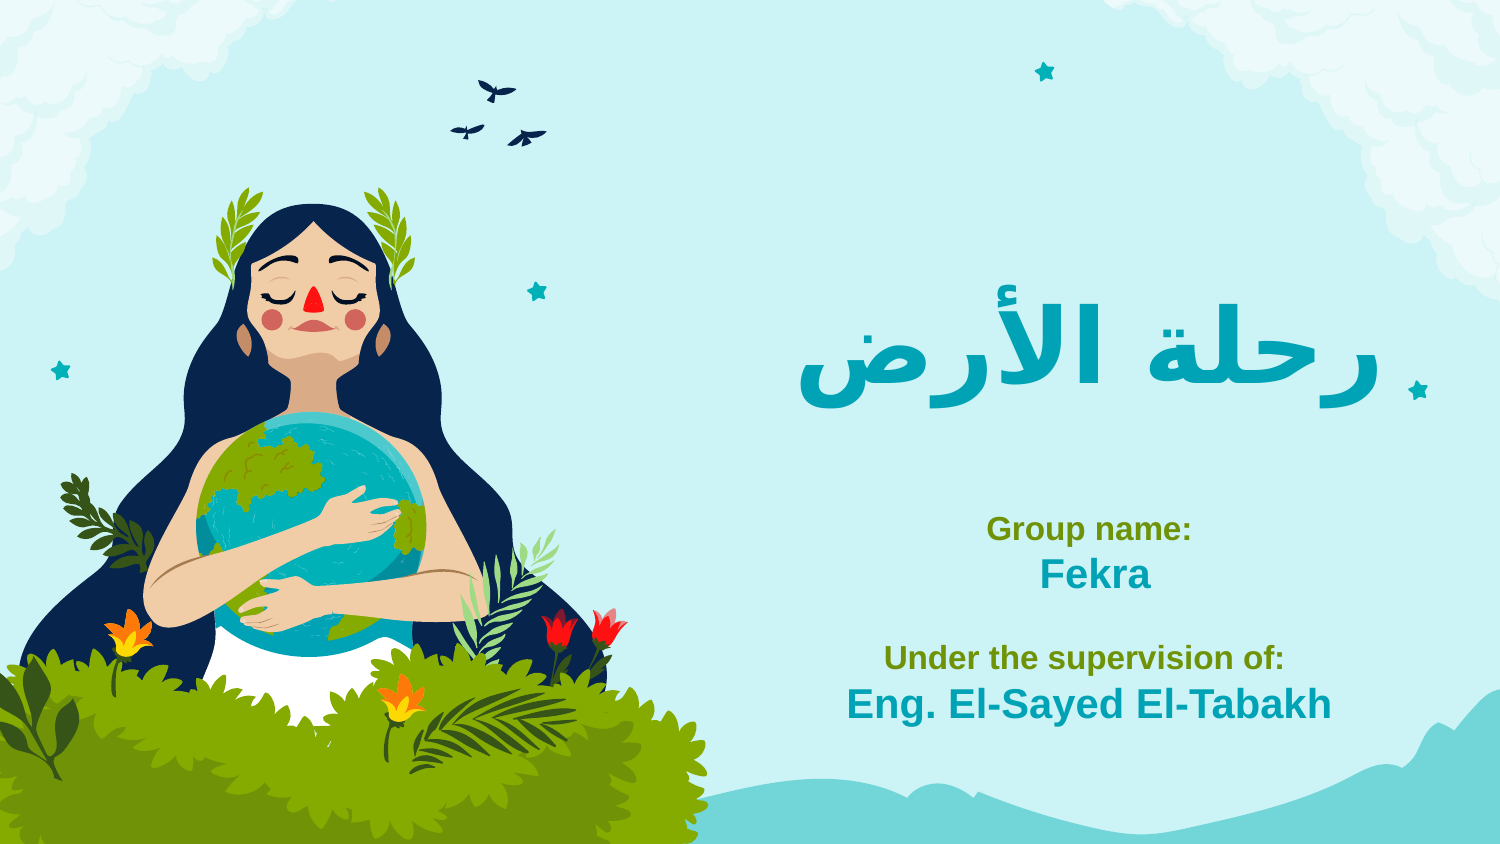

# رحلة الأرض

Group name:
 Fekra
Under the supervision of:
Eng. El-Sayed El-Tabakh